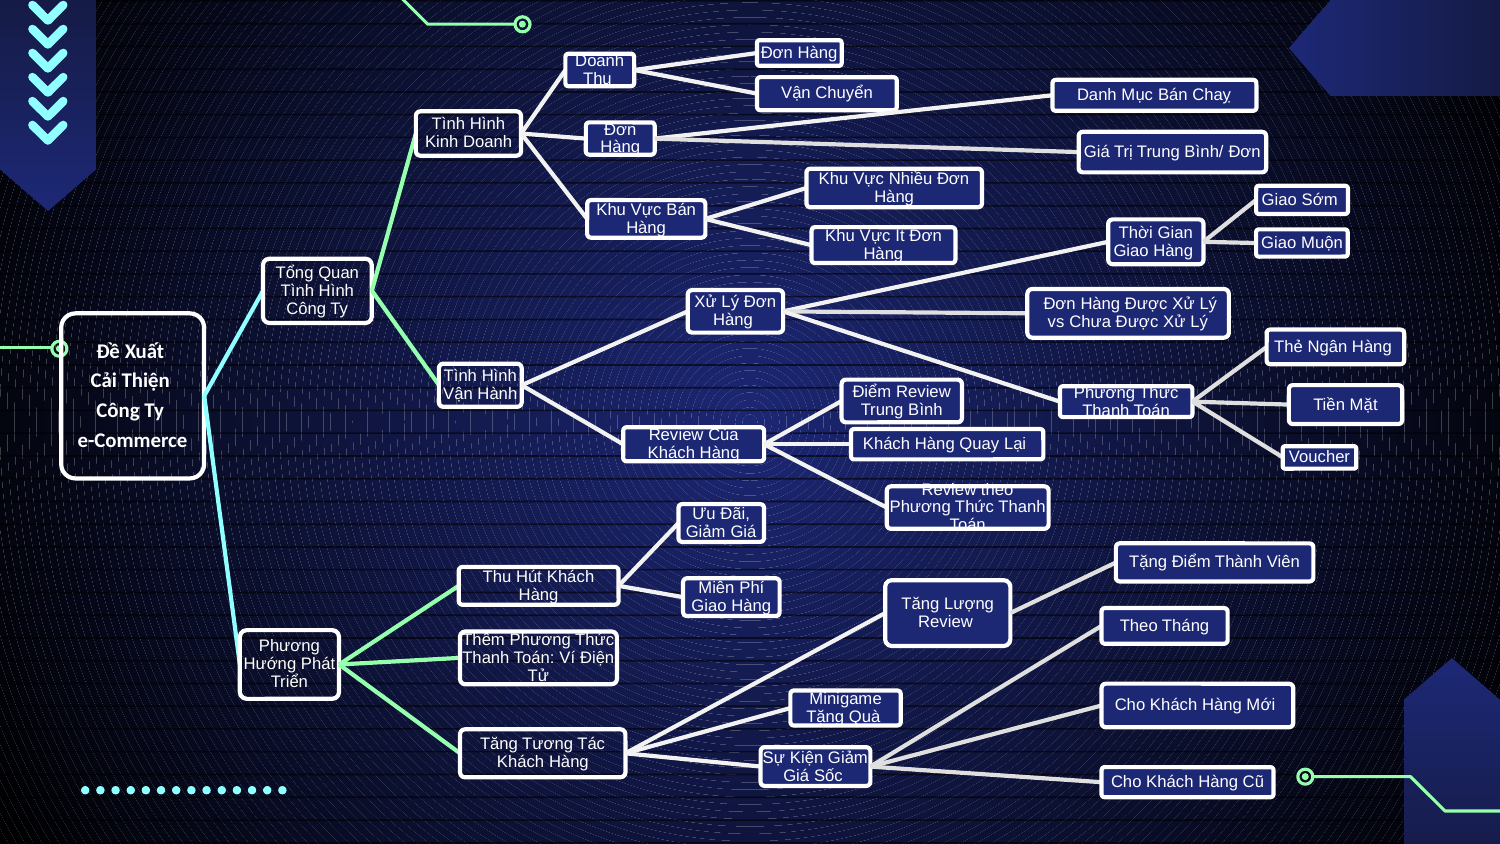

Đơn Hàng

Doanh Thu

Vận Chuyển

Danh Mục Bán Chaỵ

Tình Hình Kinh Doanh

Đơn Hàng

Giá Trị Trung Bình/ Đơn

Khu Vực Nhiều Đơn Hàng

Giao Sớm

Khu Vực Bán Hàng

Thời Gian Giao Hàng

Khu Vực Ít Đơn Hàng

Giao Muộn

Tổng Quan Tình Hình Công Ty

 Đơn Hàng Được Xử Lý vs Chưa Được Xử Lý
Xử Lý Đơn Hàng

Đề Xuất
Cải Thiện
Công Ty
e-Commerce

Thẻ Ngân Hàng

Tình Hình Vận Hành

Điểm Review Trung Bình

Tiền Mặt
Phương Thức Thanh Toán

Review Của Khách Hàng

Khách Hàng Quay Lại

Voucher

Review theo Phương Thức Thanh Toán

Ưu Đãi, Giảm Giá

Tặng Điểm Thành Viên

Thu Hút Khách Hàng

Miễn Phí Giao Hàng

Tăng Lượng Review

Theo Tháng

Phương Hướng Phát Triển
Thêm Phương Thức Thanh Toán: Ví Điện Tử

Cho Khách Hàng Mới

Minigame Tặng Quà

Tăng Tương Tác Khách Hàng

Sự Kiện Giảm Giá Sốc

Cho Khách Hàng Cũ